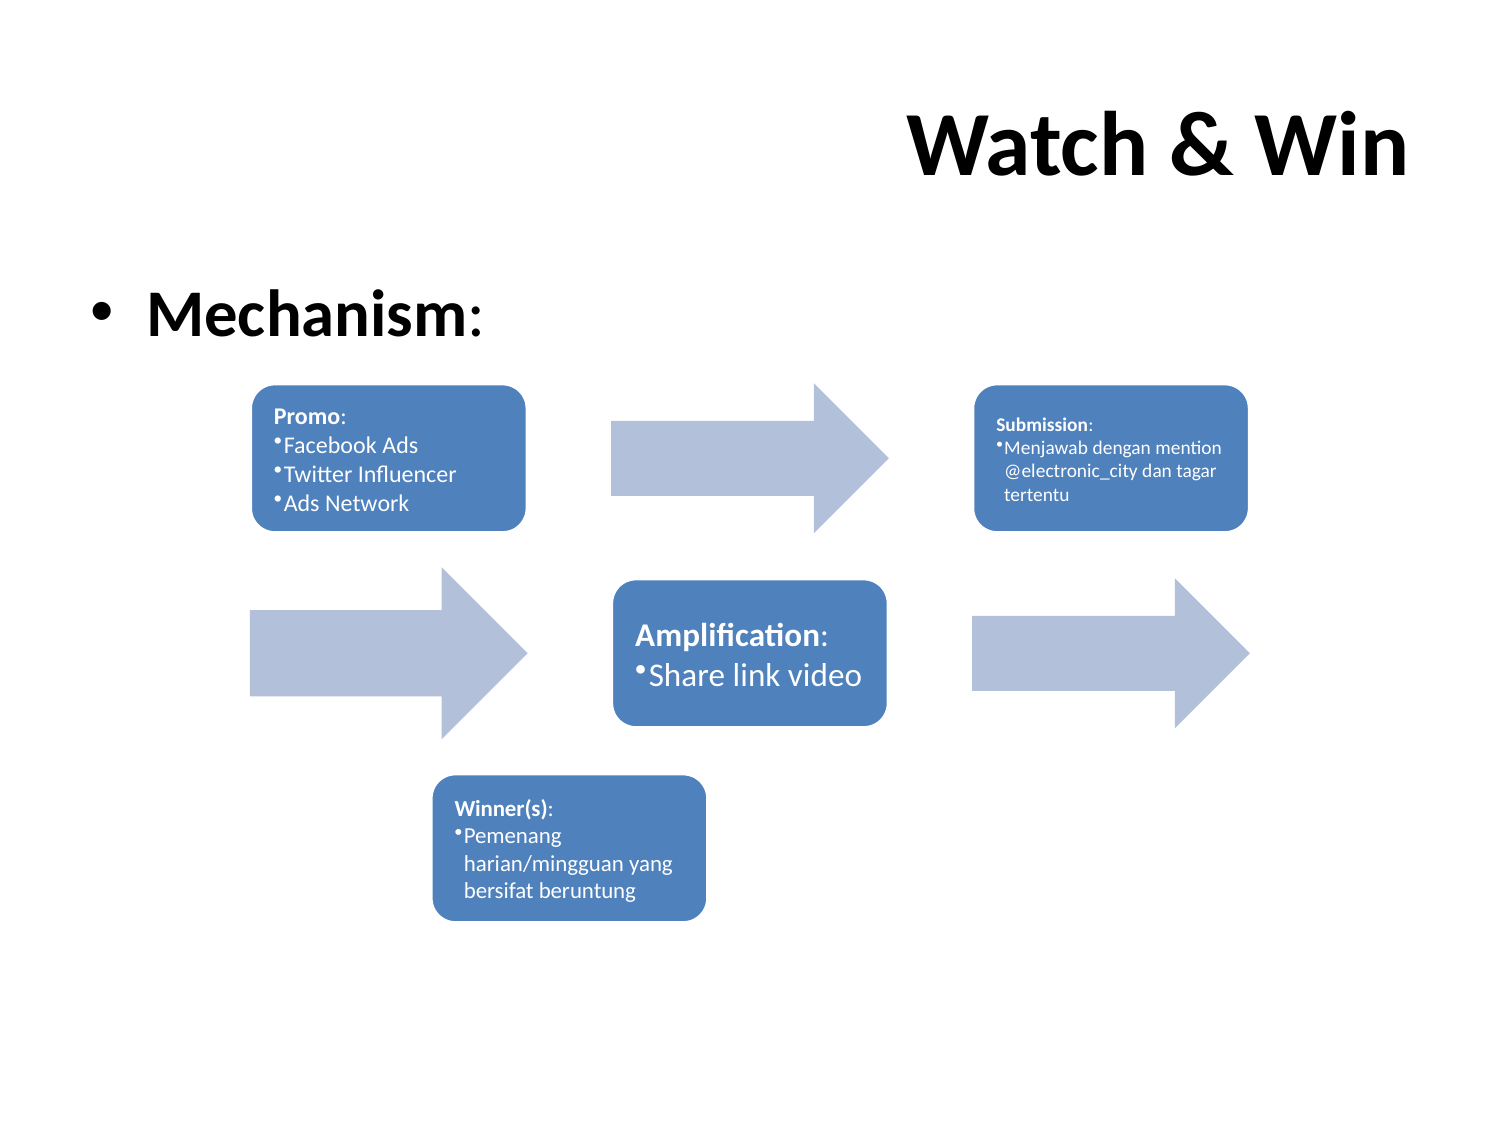

# Watch & Win
Mechanism:
Promo:
Submission:
Amplification:
Winner(s):
Facebook Ads
Twitter Influencer
Menjawab dengan mention @electronic_city dan tagar tertentu
Share link video
Pemenang harian/mingguan yang bersifat beruntung
Ads Network